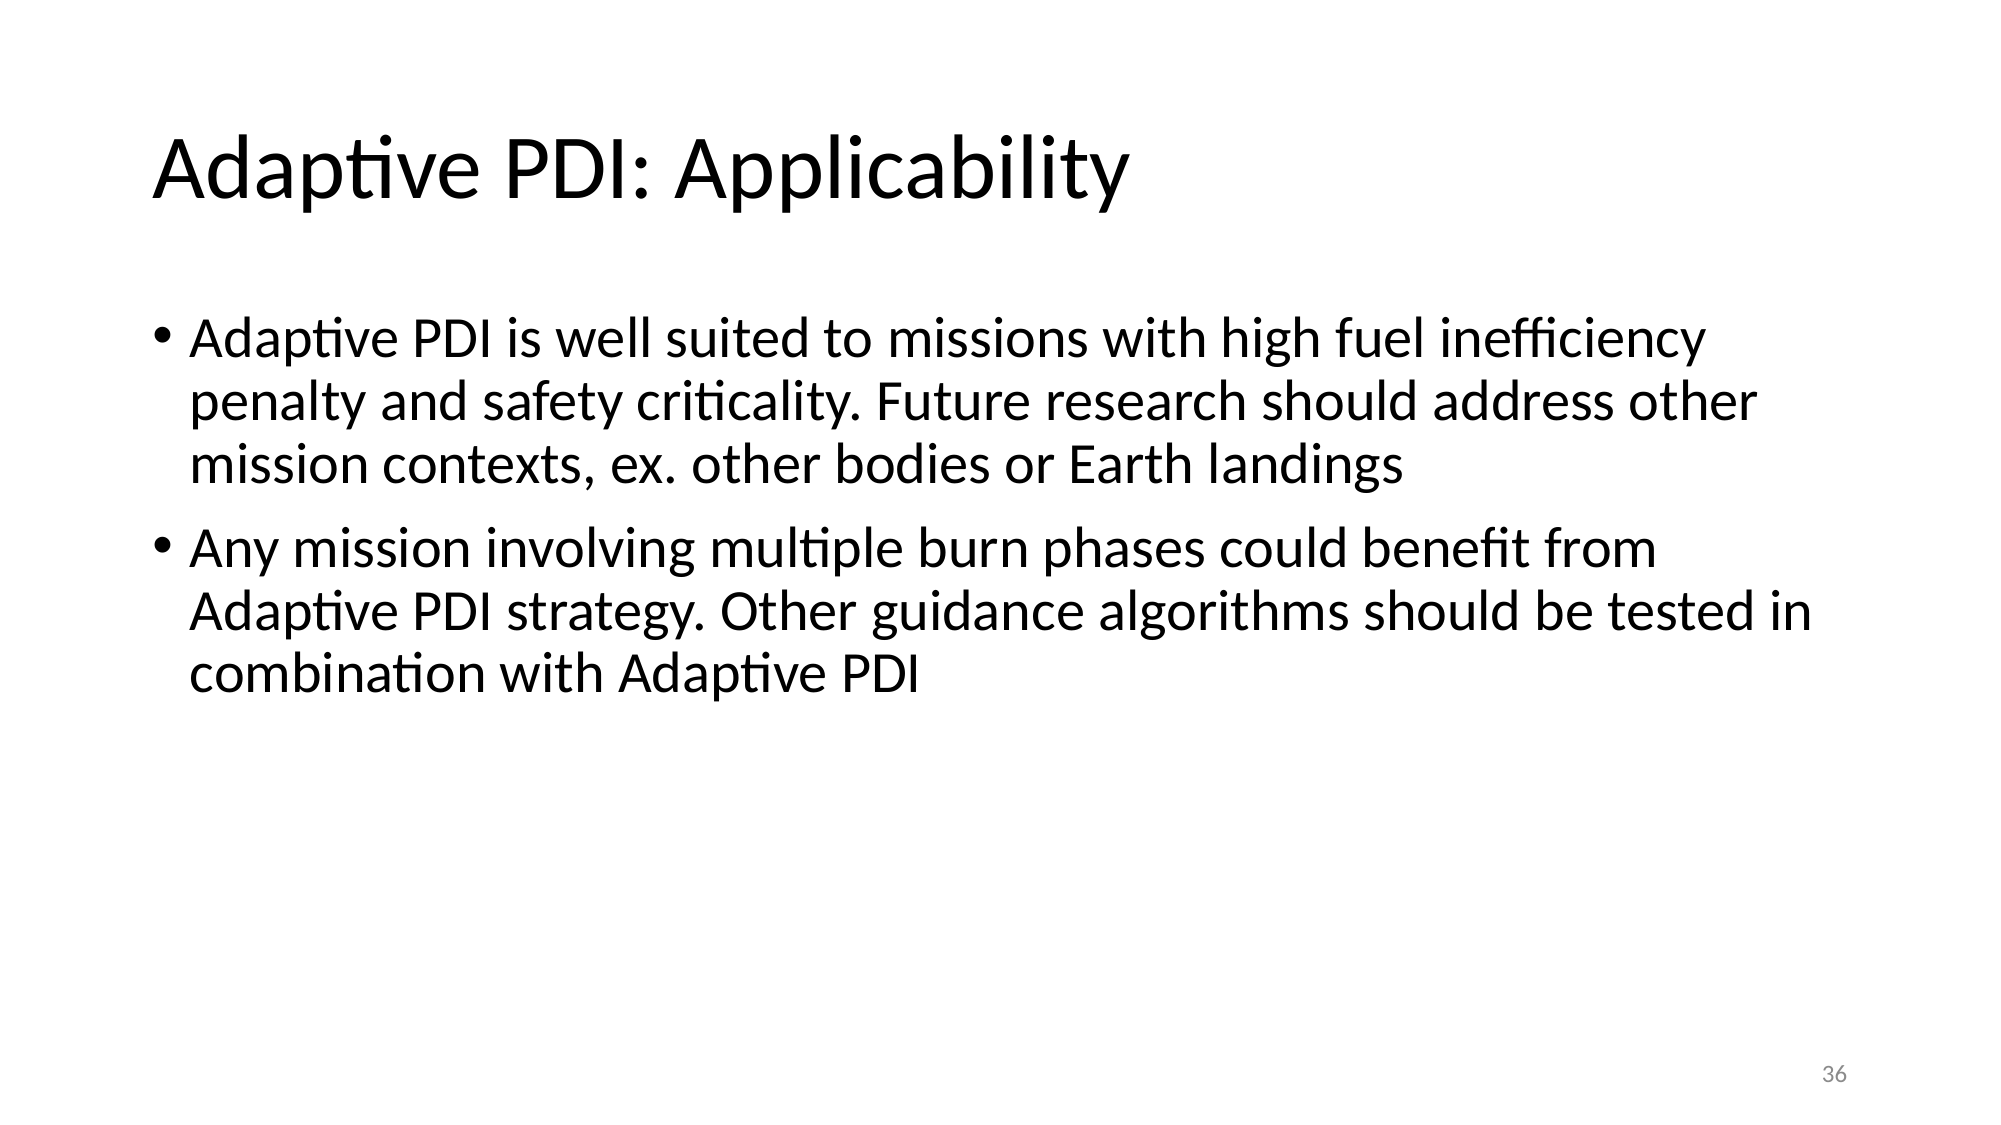

# Adaptive PDI: Applicability
Adaptive PDI is well suited to missions with high fuel inefficiency penalty and safety criticality. Future research should address other mission contexts, ex. other bodies or Earth landings
Any mission involving multiple burn phases could benefit from Adaptive PDI strategy. Other guidance algorithms should be tested in combination with Adaptive PDI
36